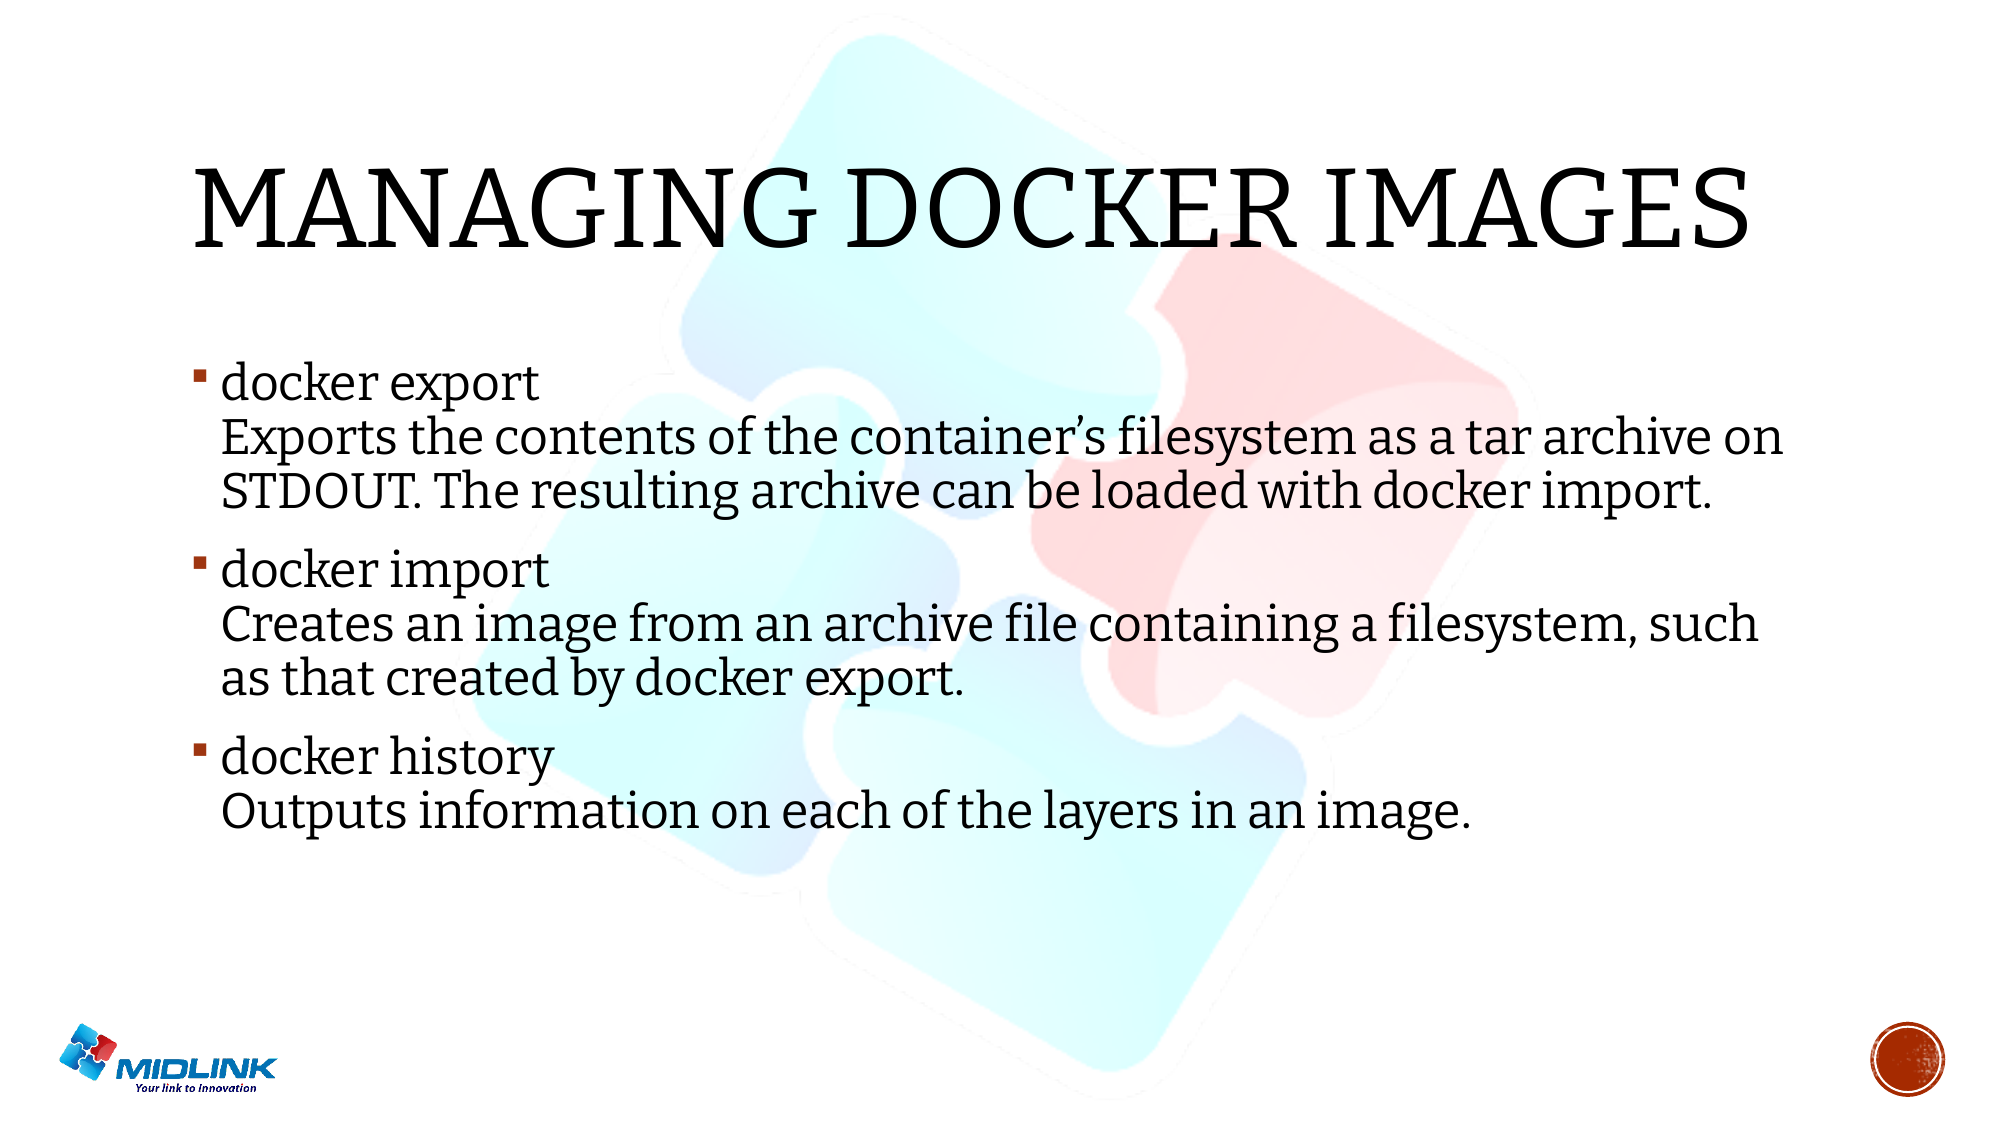

# Managing docker images
docker export
Exports the contents of the container’s filesystem as a tar archive on STDOUT. The resulting archive can be loaded with docker import.
docker import
Creates an image from an archive file containing a filesystem, such as that created by docker export.
docker history
Outputs information on each of the layers in an image.